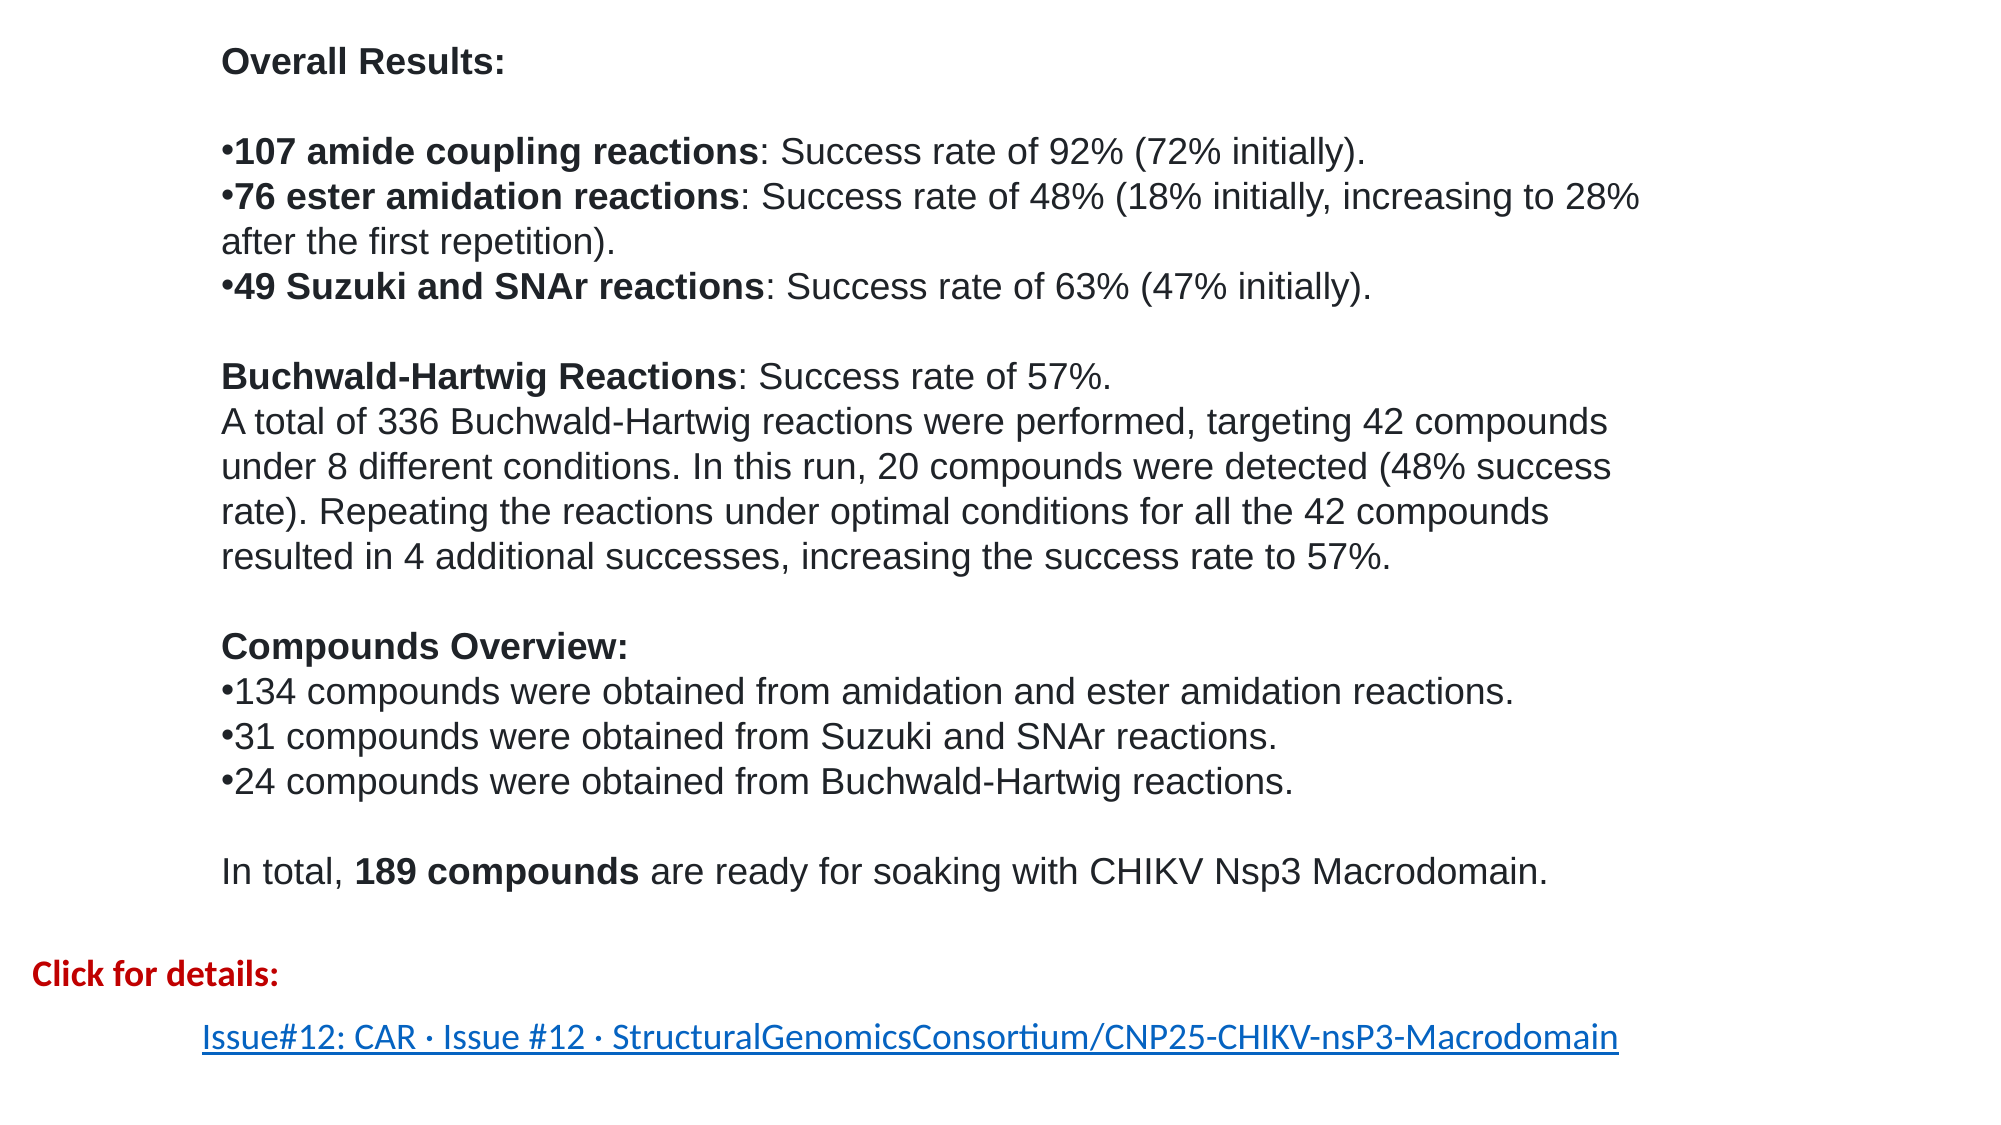

Overall Results:

107 amide coupling reactions: Success rate of 92% (72% initially).
76 ester amidation reactions: Success rate of 48% (18% initially, increasing to 28% after the first repetition).
49 Suzuki and SNAr reactions: Success rate of 63% (47% initially).

Buchwald-Hartwig Reactions: Success rate of 57%.
A total of 336 Buchwald-Hartwig reactions were performed, targeting 42 compounds under 8 different conditions. In this run, 20 compounds were detected (48% success rate). Repeating the reactions under optimal conditions for all the 42 compounds resulted in 4 additional successes, increasing the success rate to 57%.

Compounds Overview:
134 compounds were obtained from amidation and ester amidation reactions.
31 compounds were obtained from Suzuki and SNAr reactions.
24 compounds were obtained from Buchwald-Hartwig reactions.

In total, 189 compounds are ready for soaking with CHIKV Nsp3 Macrodomain.
Click for details:
Issue#12: CAR · Issue #12 · StructuralGenomicsConsortium/CNP25-CHIKV-nsP3-Macrodomain